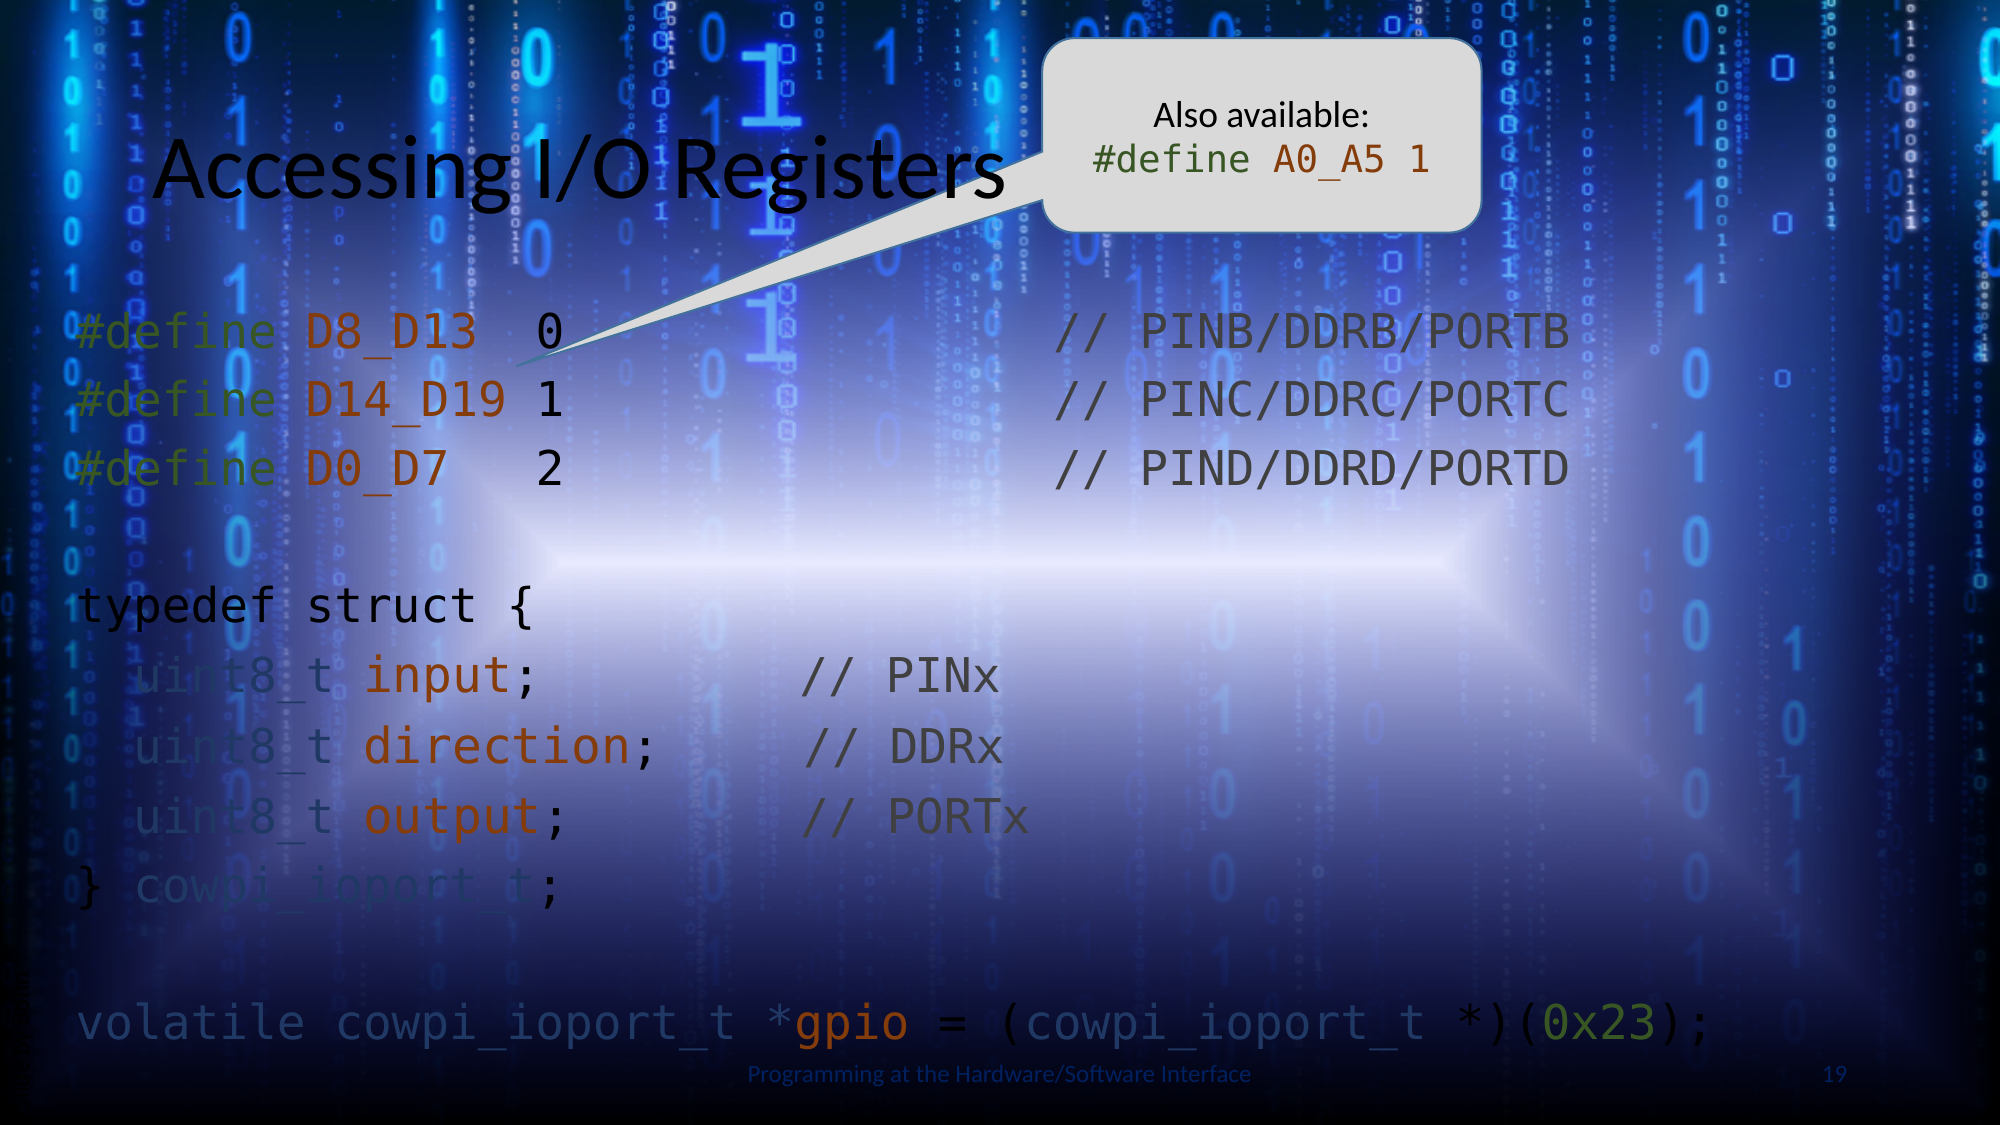

Also available:
#define A0_A5 1
# Accessing I/O Registers
#define D8_D13  0                 // PINB/DDRB/PORTB
#define D14_D19 1                 // PINC/DDRC/PORTC
#define D0_D7   2                 // PIND/DDRD/PORTD

typedef struct {
  uint8_t input;         // PINx
  uint8_t direction;     // DDRx
  uint8_t output;        // PORTx
} cowpi_ioport_t;

volatile cowpi_ioport_t *gpio = (cowpi_ioport_t *)(0x23);
Slide by Bohn
Programming at the Hardware/Software Interface
19